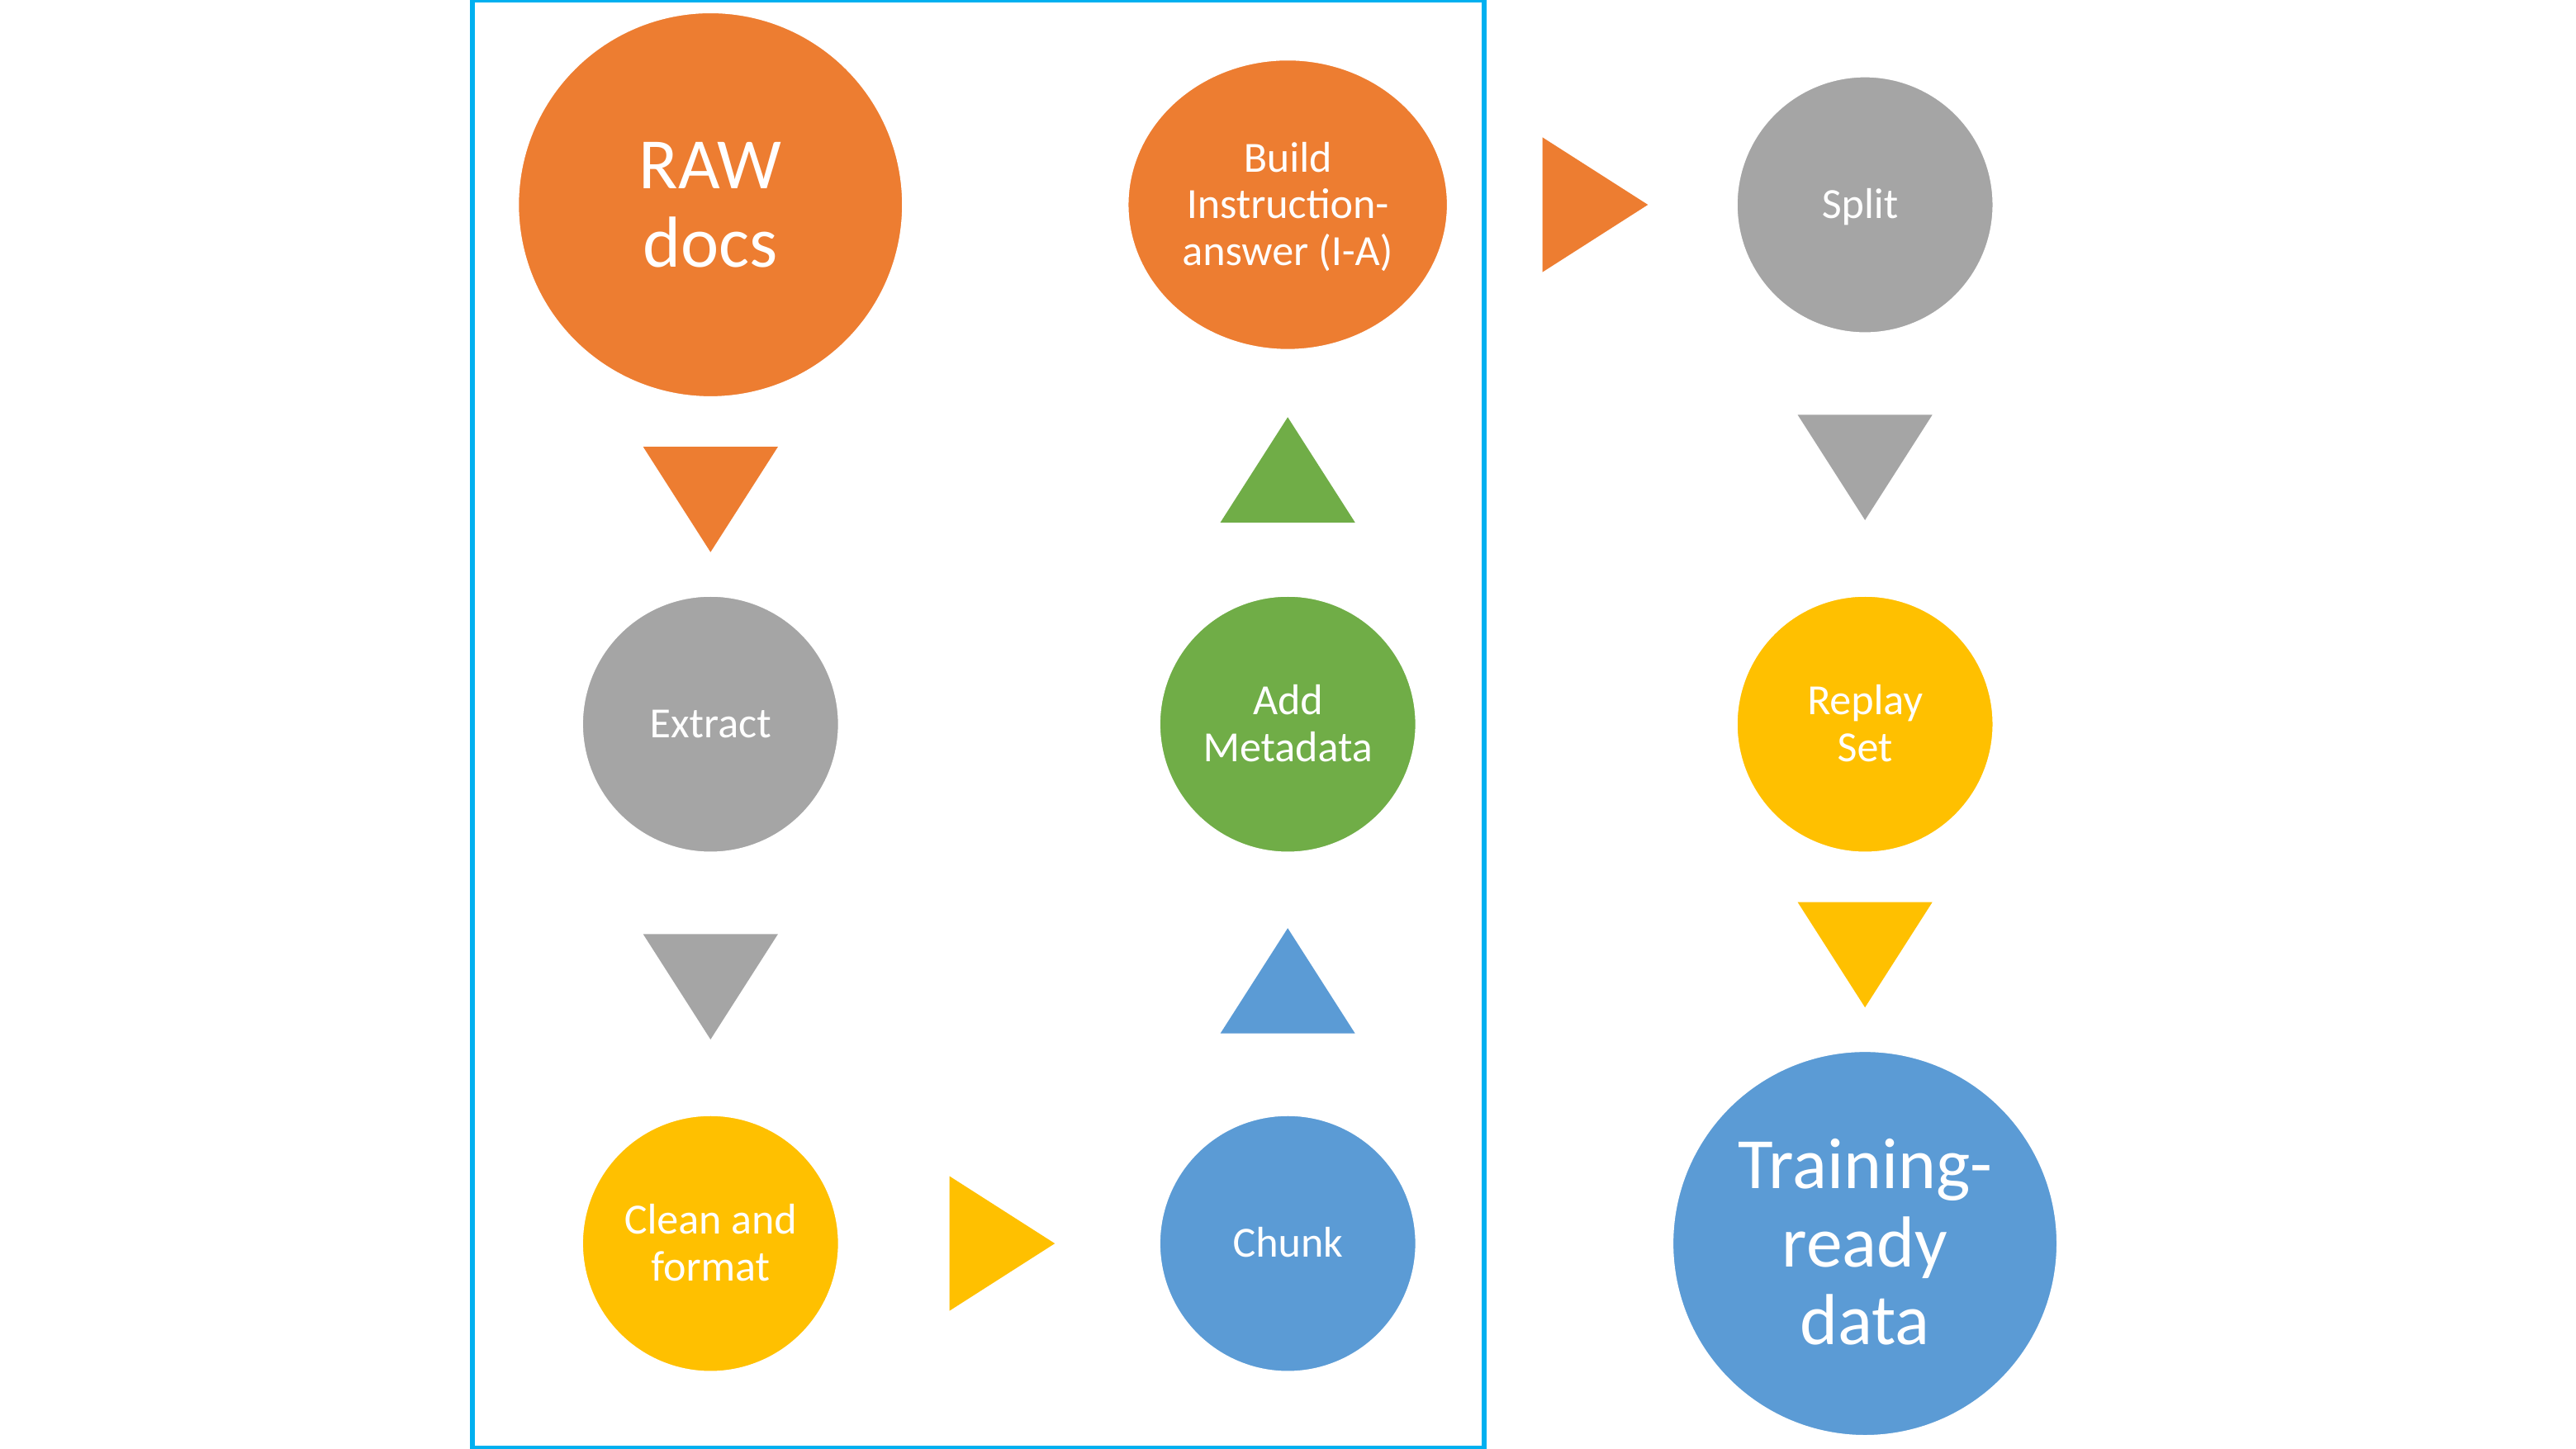

RAW docs
Extract
Clean and format
Chunk
Add Metadata
Build Instruction-answer (I-A)
Split
Replay Set
Training-ready data